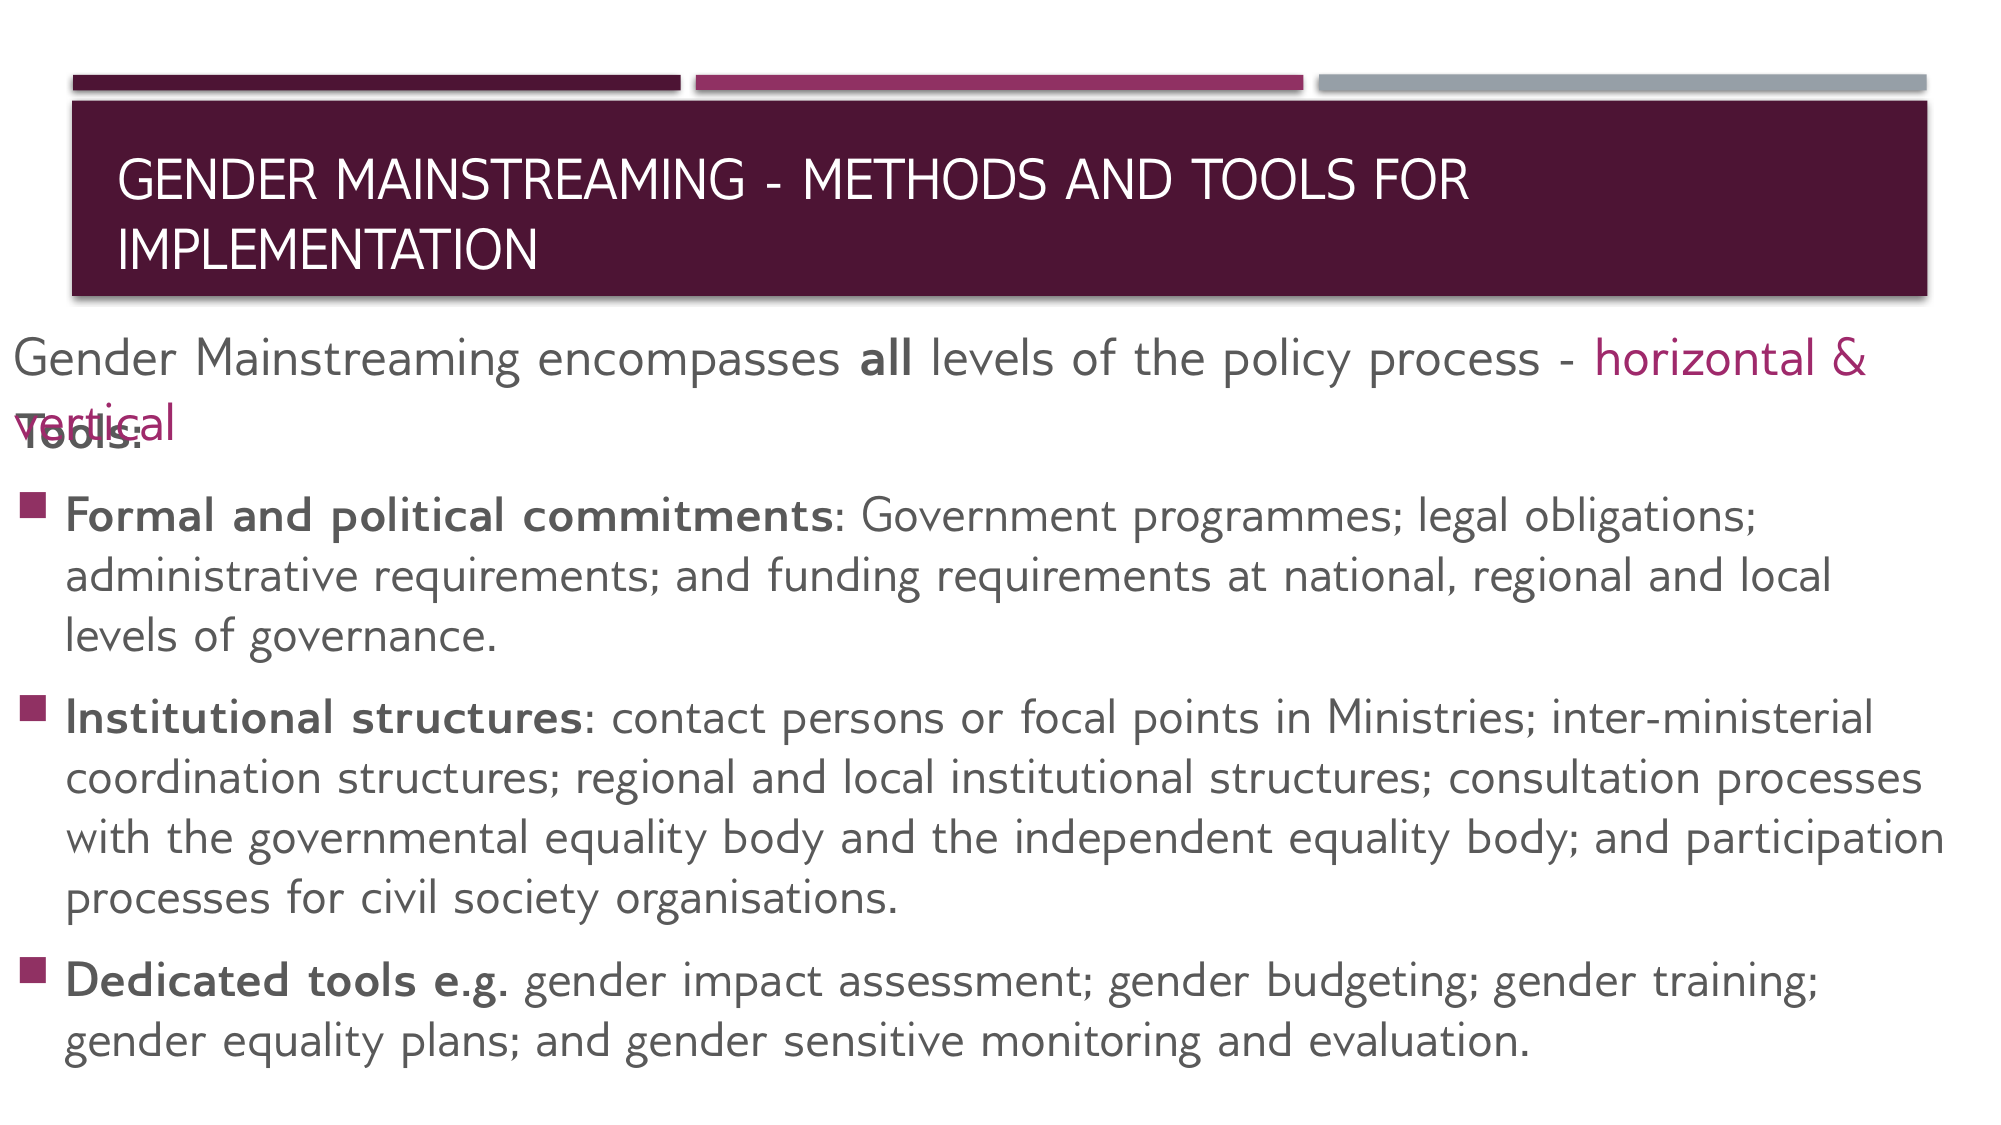

# Gender Mainstreaming - Methods and tools For implementaTion
Gender Mainstreaming encompasses all levels of the policy process - horizontal & vertical
Tools:
Formal and political commitments: Government programmes; legal obligations; administrative requirements; and funding requirements at national, regional and local levels of governance.
Institutional structures: contact persons or focal points in Ministries; inter-ministerial coordination structures; regional and local institutional structures; consultation processes with the governmental equality body and the independent equality body; and participation processes for civil society organisations.
Dedicated tools e.g. gender impact assessment; gender budgeting; gender training; gender equality plans; and gender sensitive monitoring and evaluation.